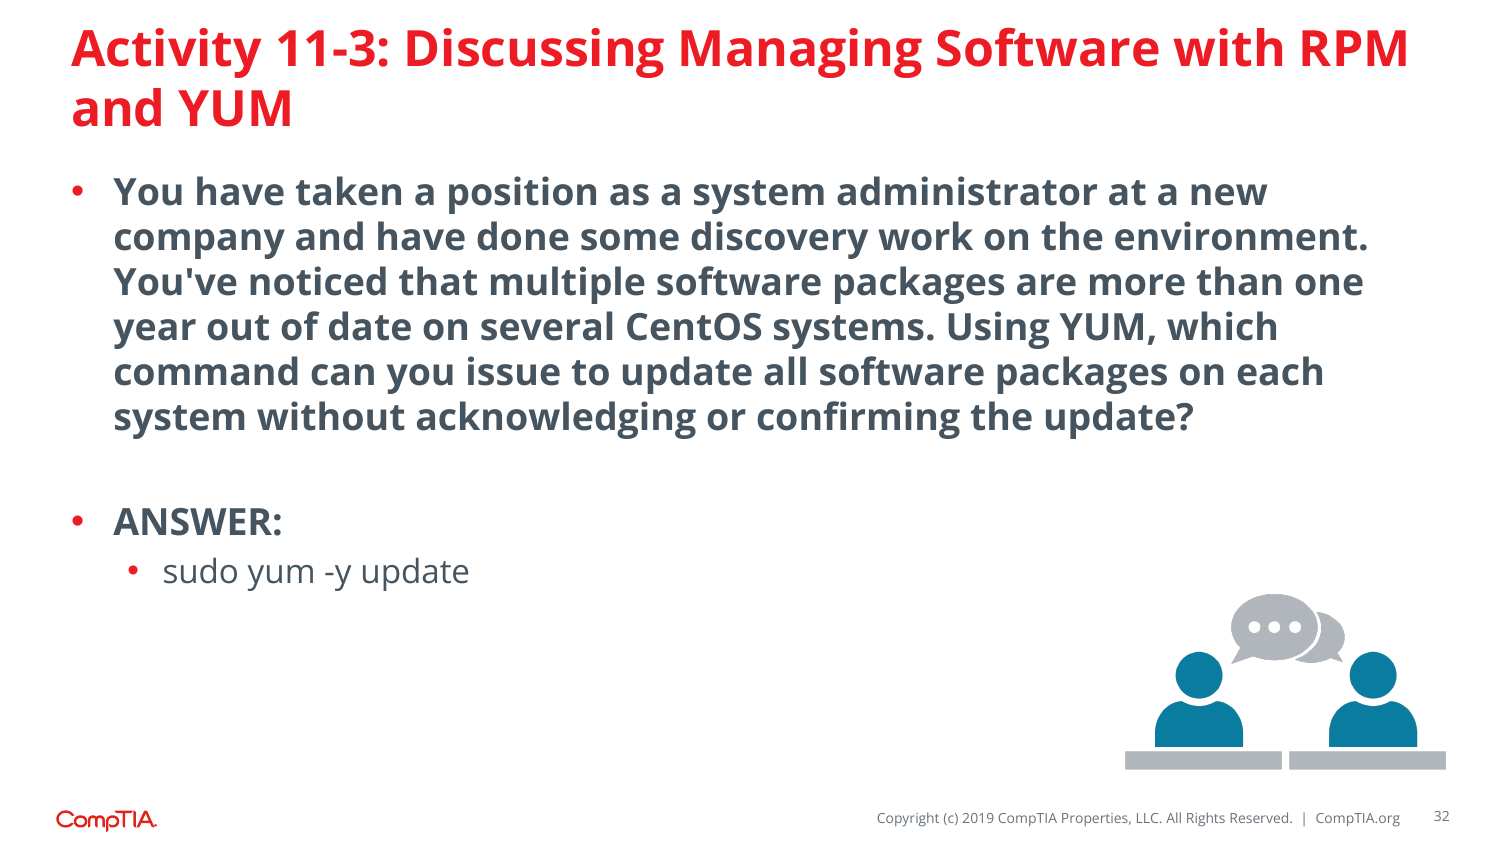

# Activity 11-3: Discussing Managing Software with RPM and YUM
You have taken a position as a system administrator at a new company and have done some discovery work on the environment. You've noticed that multiple software packages are more than one year out of date on several CentOS systems. Using YUM, which command can you issue to update all software packages on each system without acknowledging or confirming the update?

ANSWER:
sudo yum -y update
32